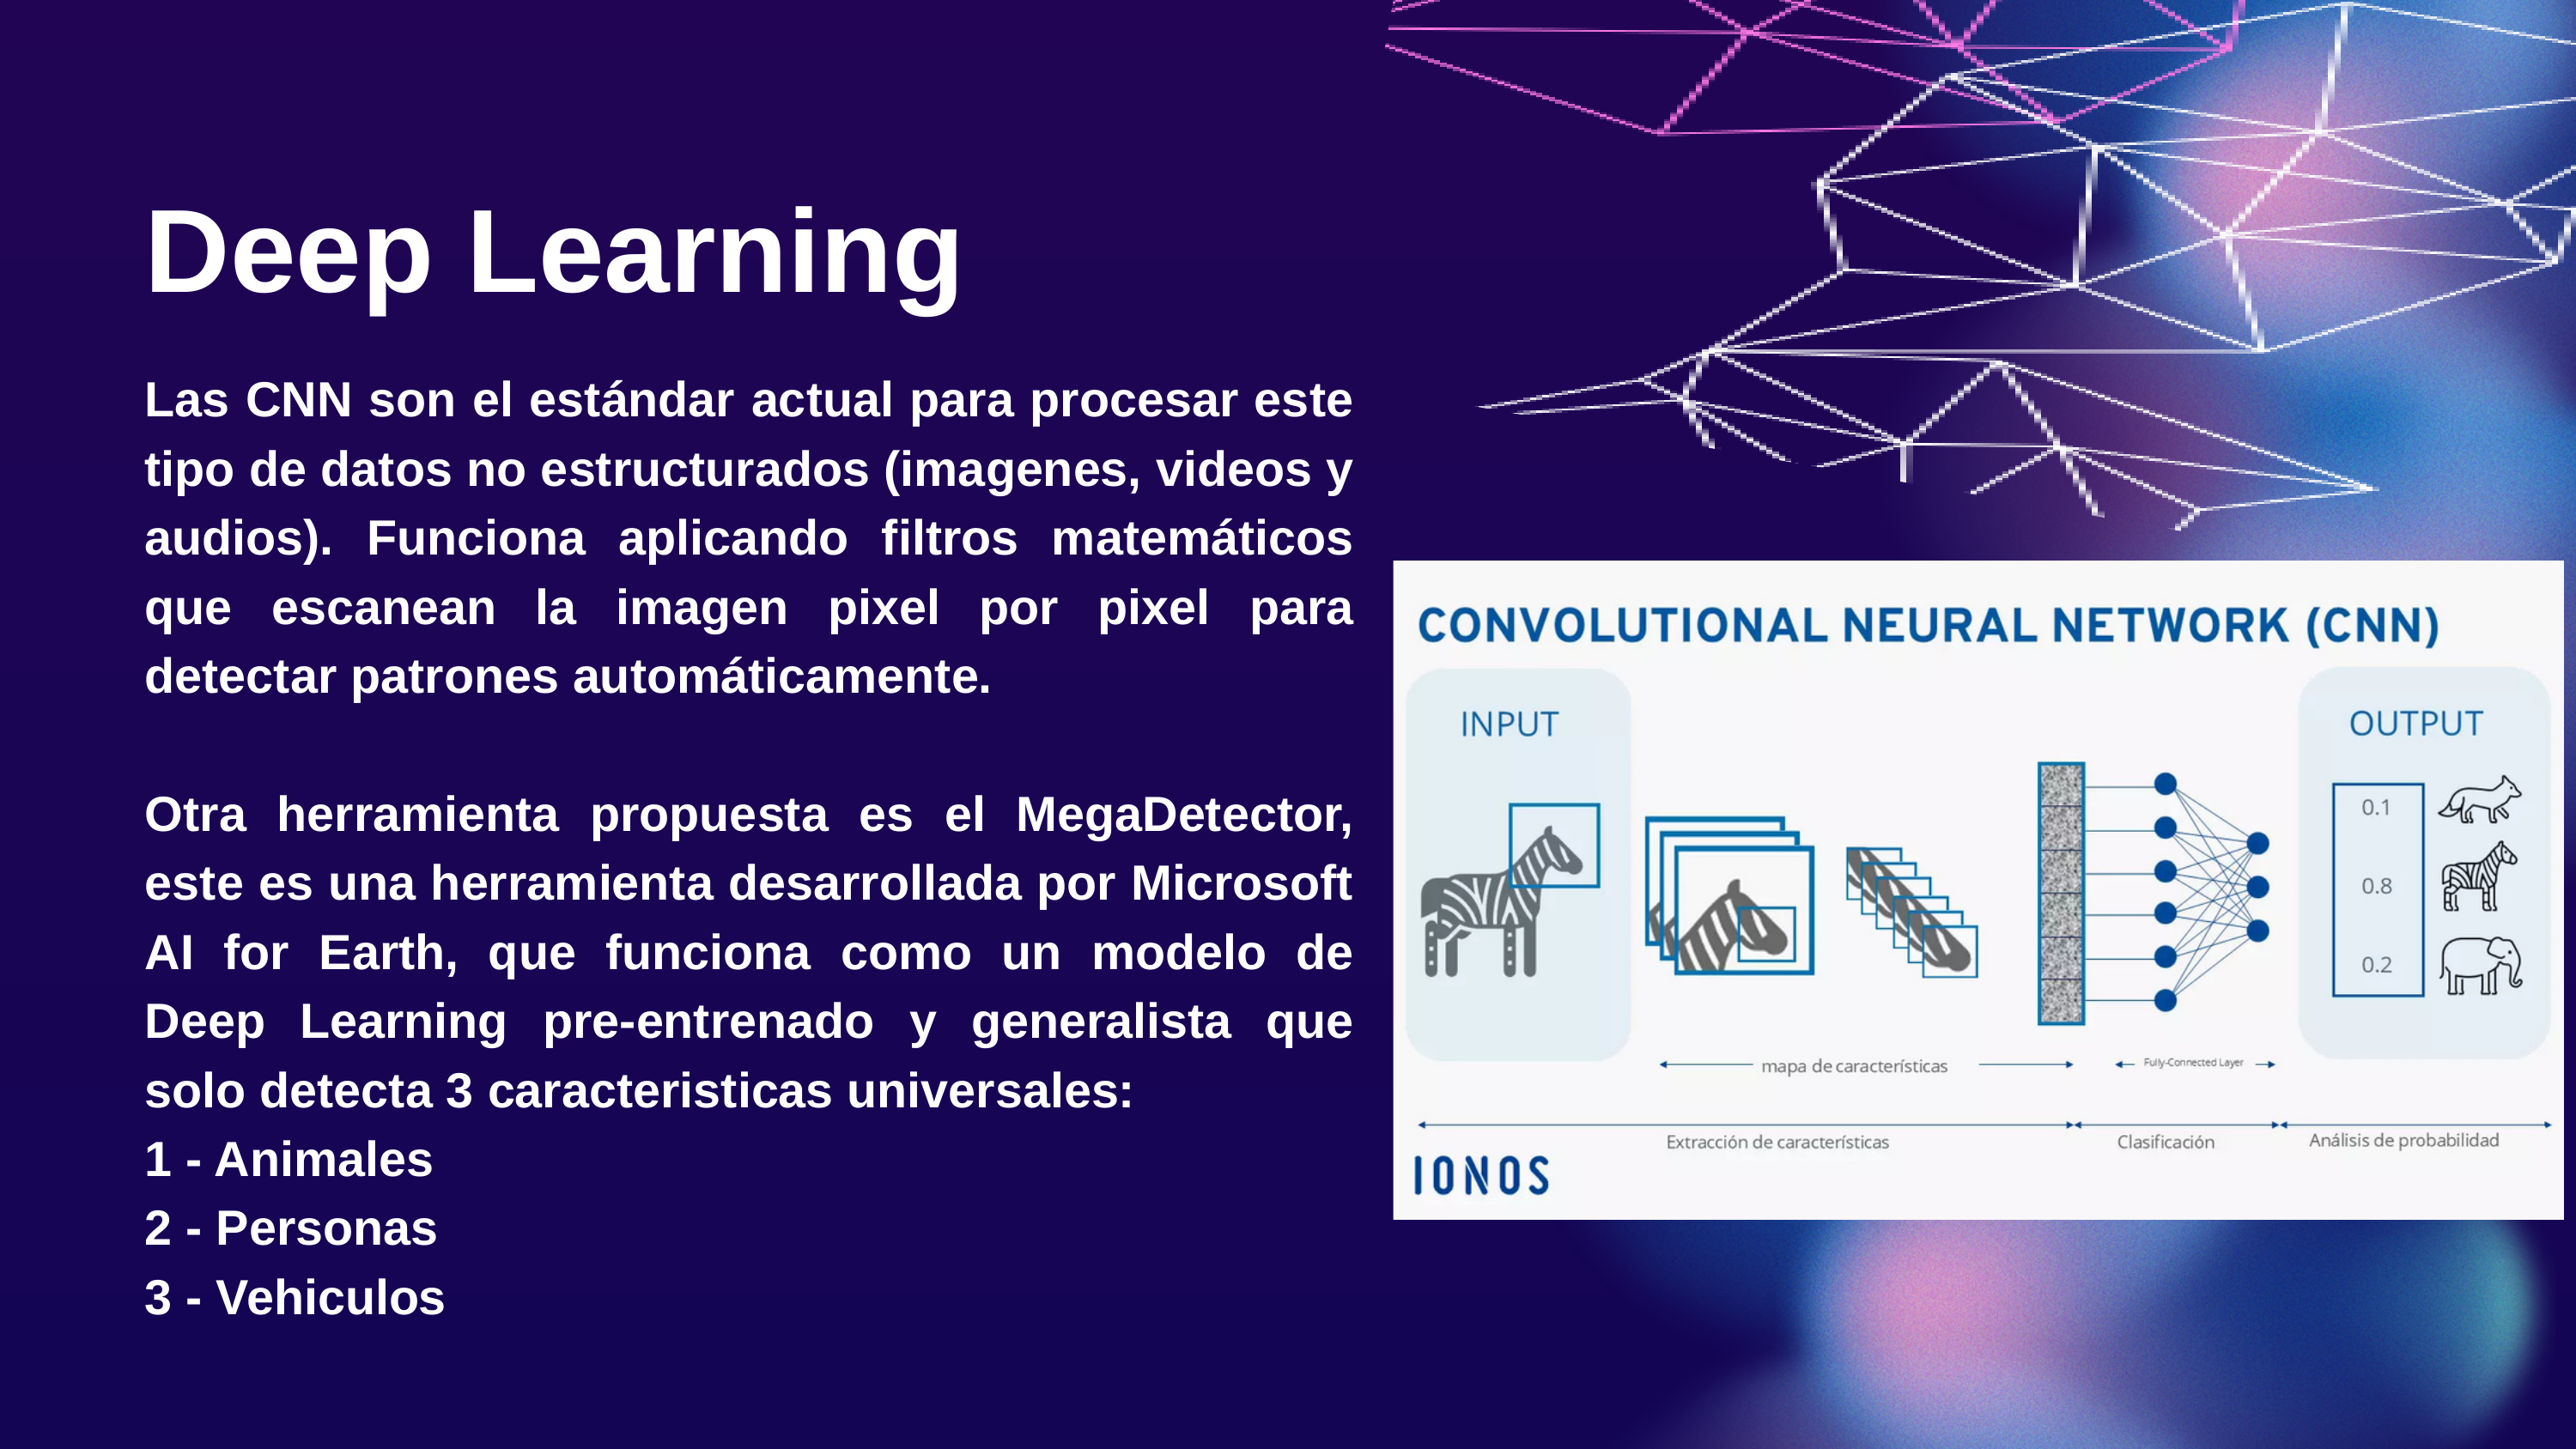

Deep Learning
Las CNN son el estándar actual para procesar este tipo de datos no estructurados (imagenes, videos y audios). Funciona aplicando filtros matemáticos que escanean la imagen pixel por pixel para detectar patrones automáticamente.

Otra herramienta propuesta es el MegaDetector, este es una herramienta desarrollada por Microsoft AI for Earth, que funciona como un modelo de Deep Learning pre-entrenado y generalista que solo detecta 3 caracteristicas universales:
1 - Animales
2 - Personas
3 - Vehiculos